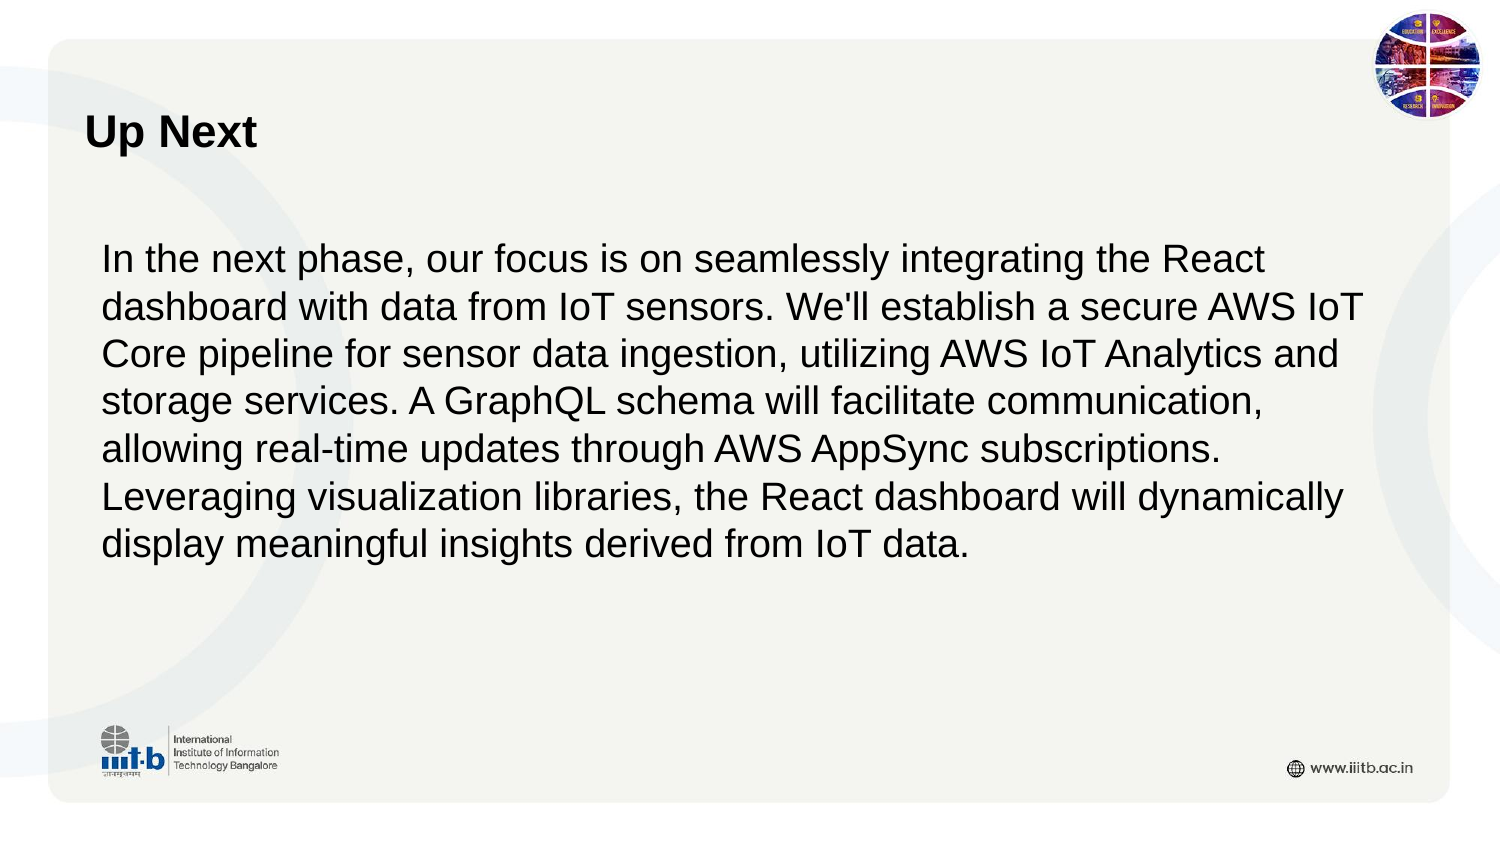

Up Next
In the next phase, our focus is on seamlessly integrating the React dashboard with data from IoT sensors. We'll establish a secure AWS IoT Core pipeline for sensor data ingestion, utilizing AWS IoT Analytics and storage services. A GraphQL schema will facilitate communication, allowing real-time updates through AWS AppSync subscriptions. Leveraging visualization libraries, the React dashboard will dynamically display meaningful insights derived from IoT data.